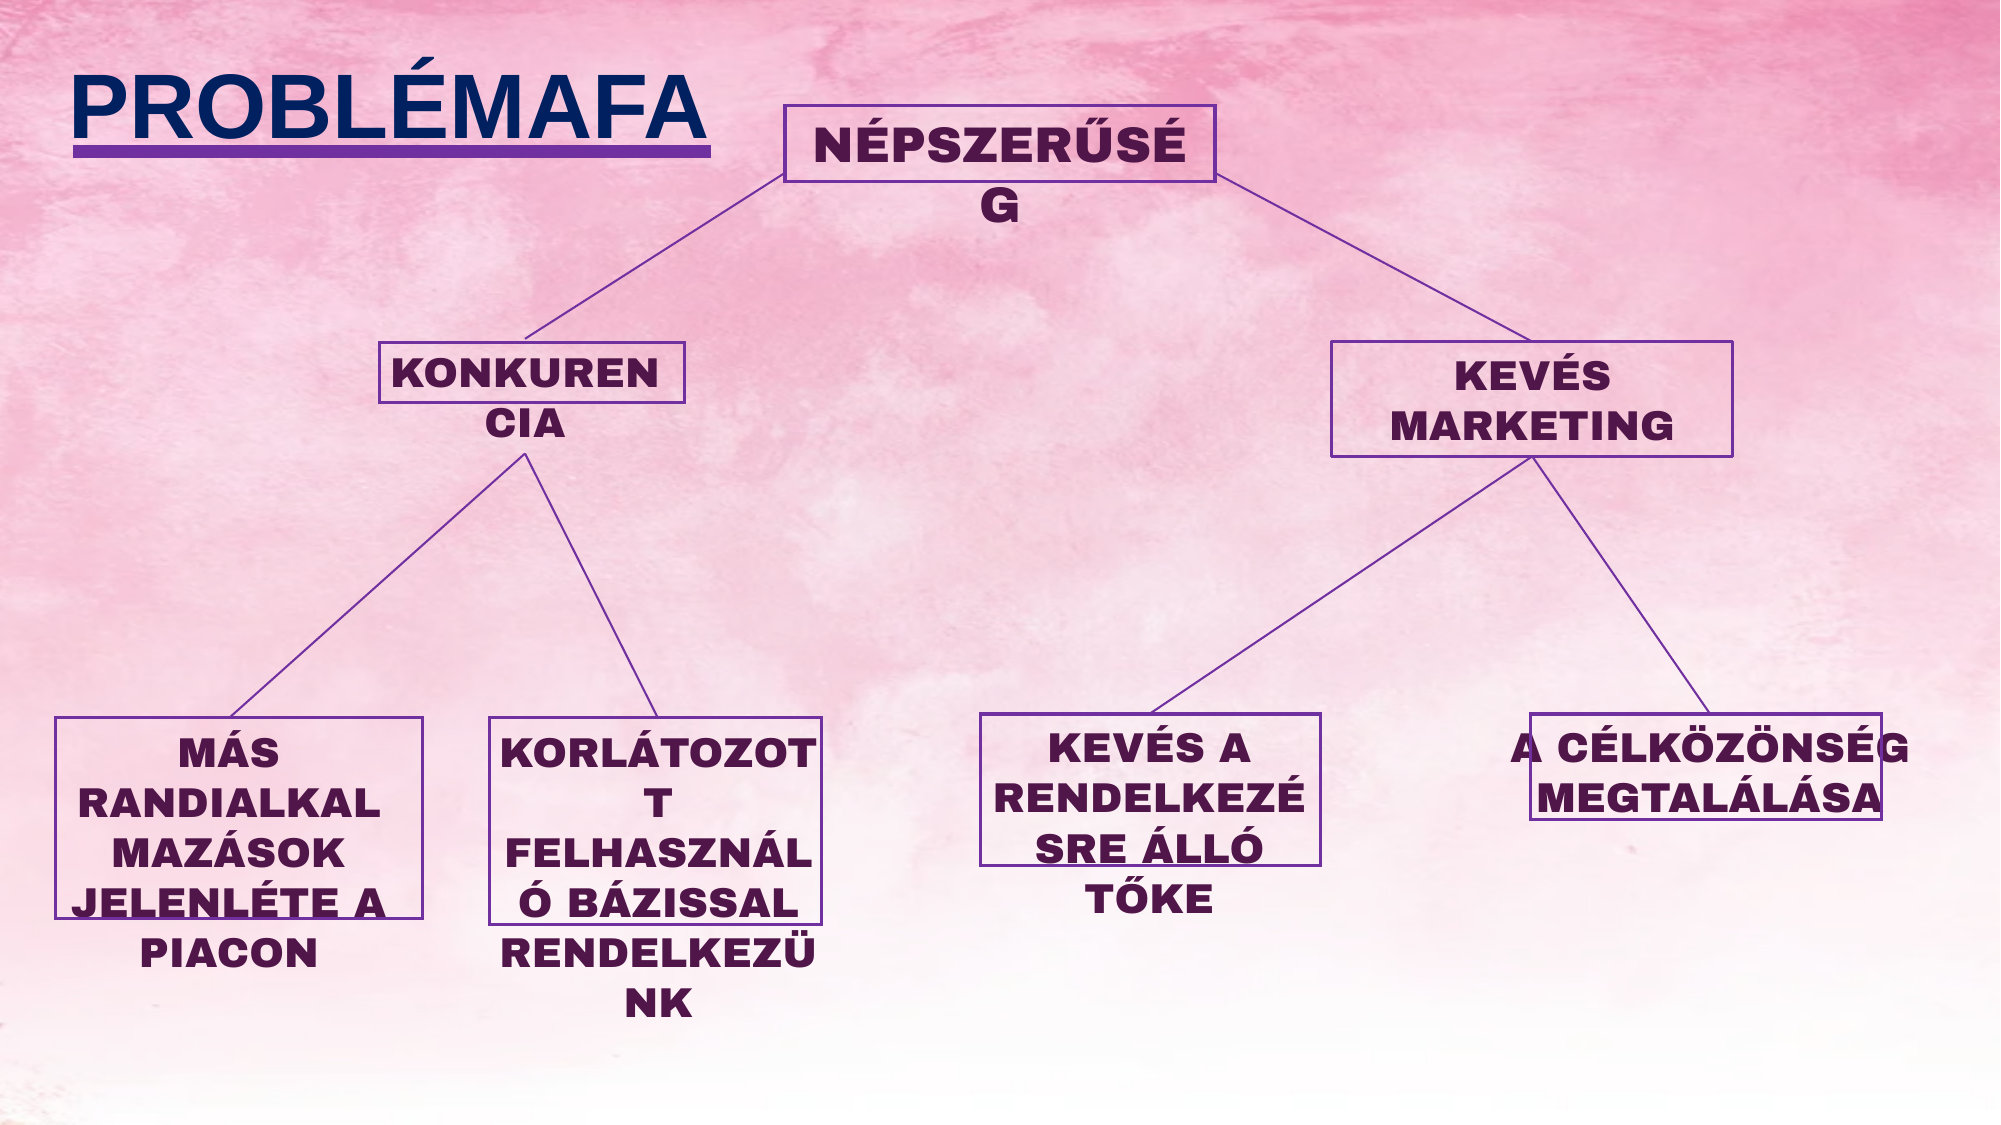

PROBLÉMAFA

Népszerűség
Konkurencia
Kevés marketing

Kevés a rendelkezésre álló tőke

A célközönség megtalálása

Más randialkalmazások jelenléte a piacon
Korlátozott felhasználó bázissal rendelkezünk